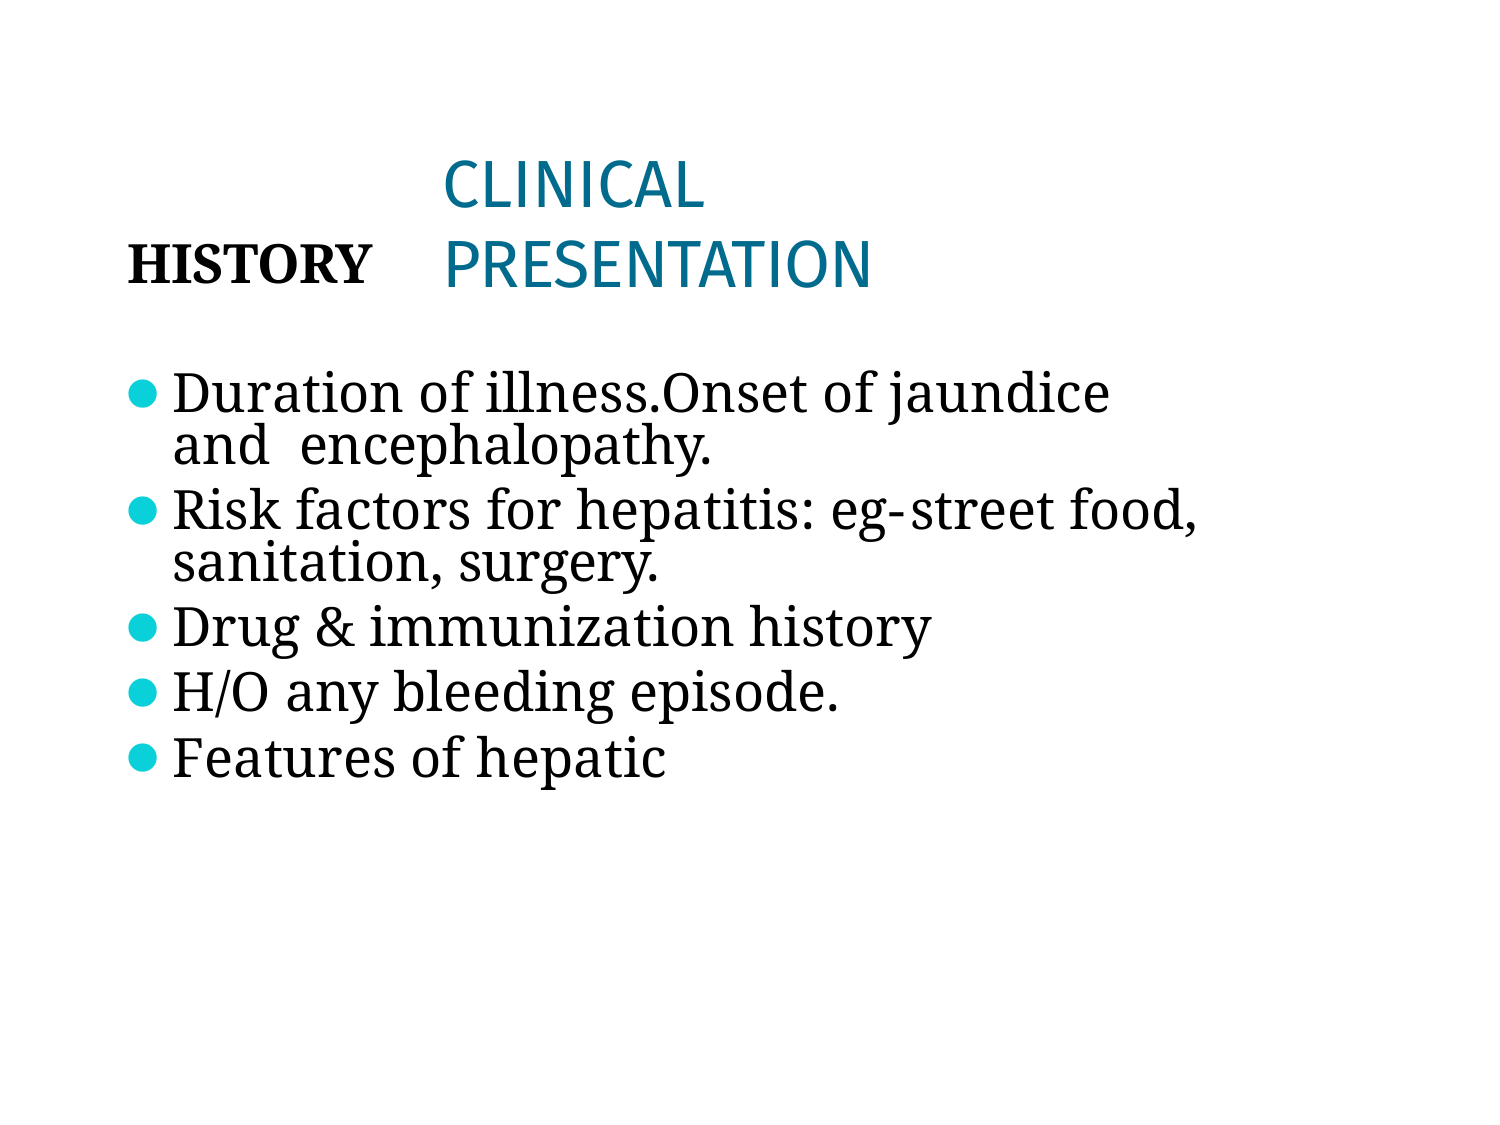

# CLINICAL PRESENTATION
HISTORY

Duration of illness.Onset of jaundice and  encephalopathy.
Risk factors for hepatitis: eg-	street food, sanitation, surgery.
Drug & immunization history
H/O any bleeding episode.
Features of hepatic